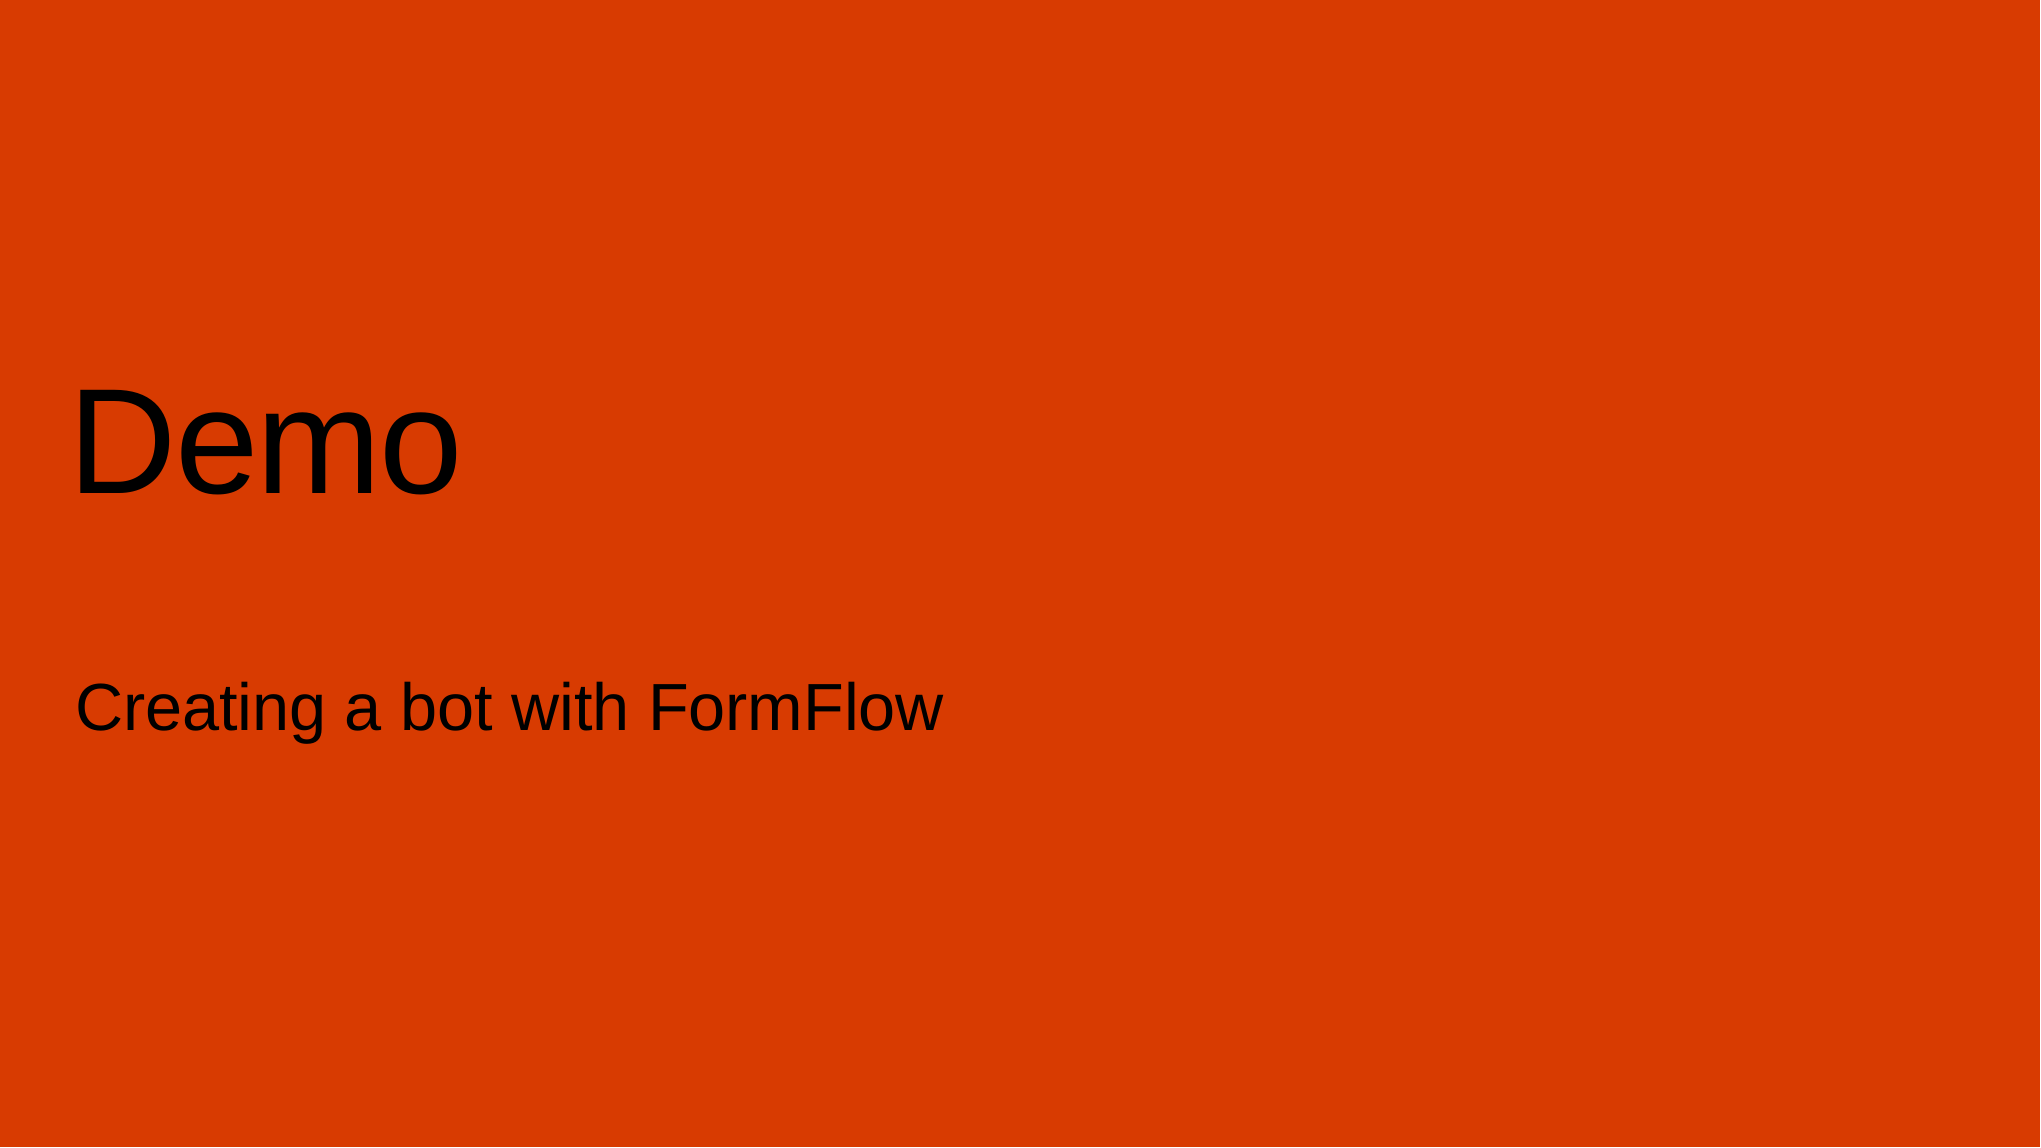

# Demo
Creating a bot with FormFlow